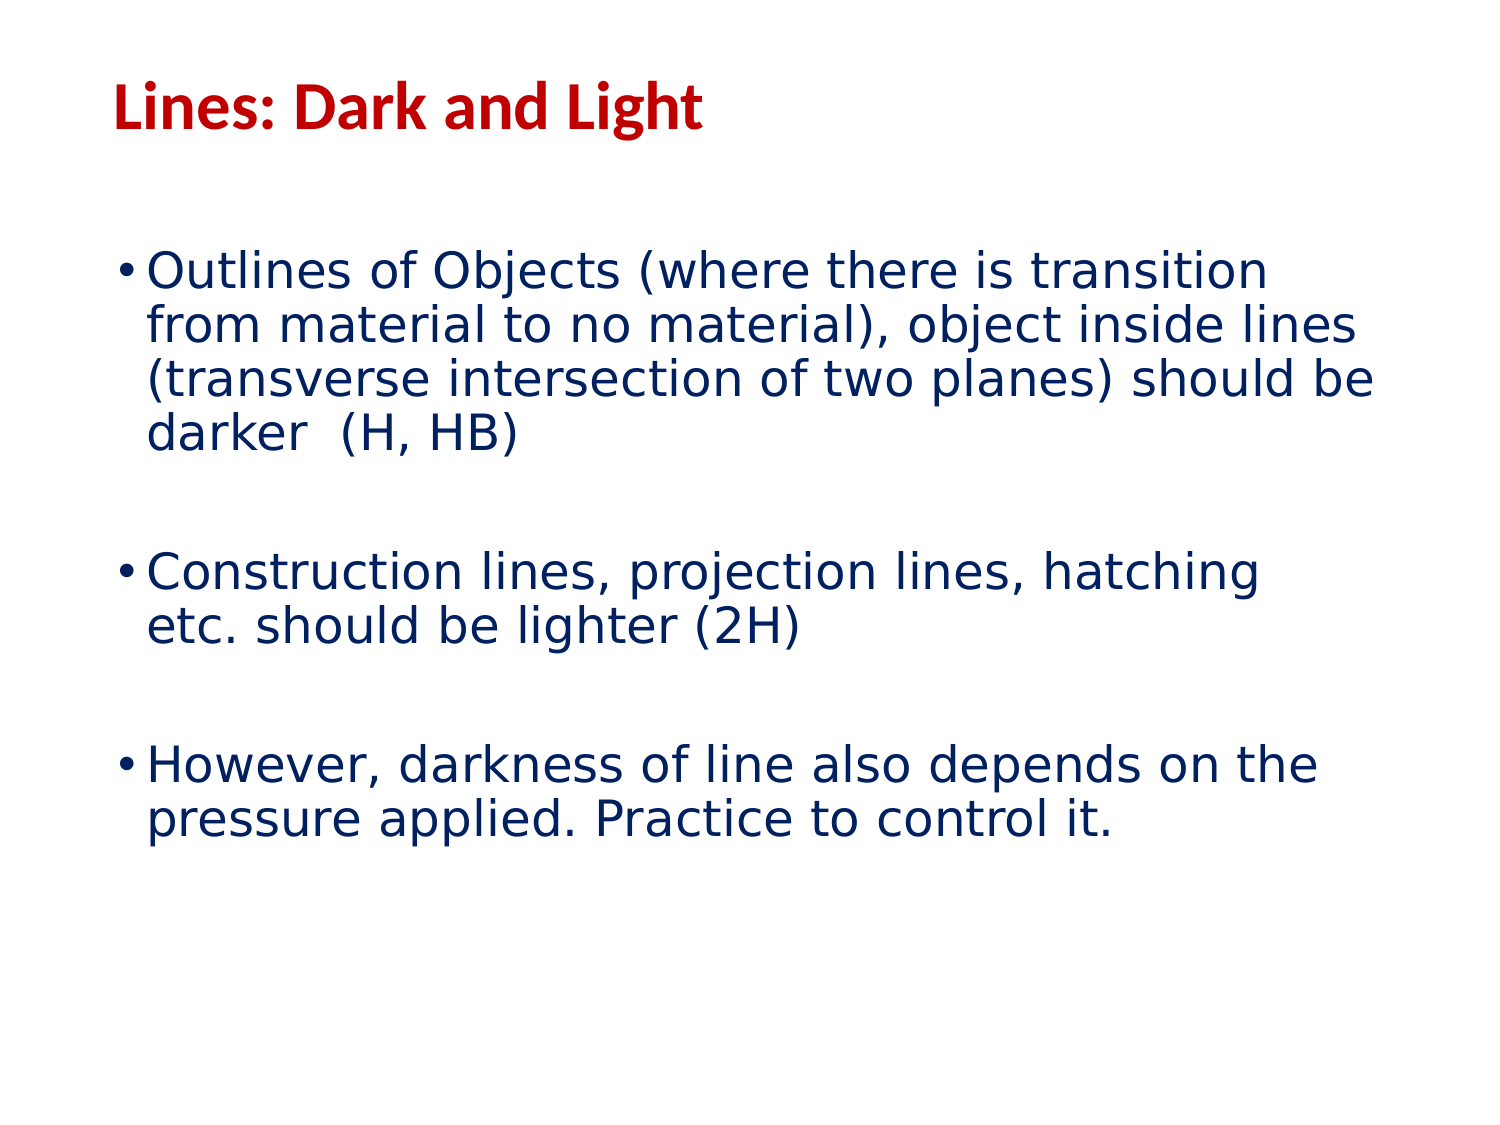

# Lines: Dark and Light
Outlines of Objects (where there is transition from material to no material), object inside lines (transverse intersection of two planes) should be darker  (H, HB)

Construction lines, projection lines, hatching  etc. should be lighter (2H)

However, darkness of line also depends on the pressure applied. Practice to control it.